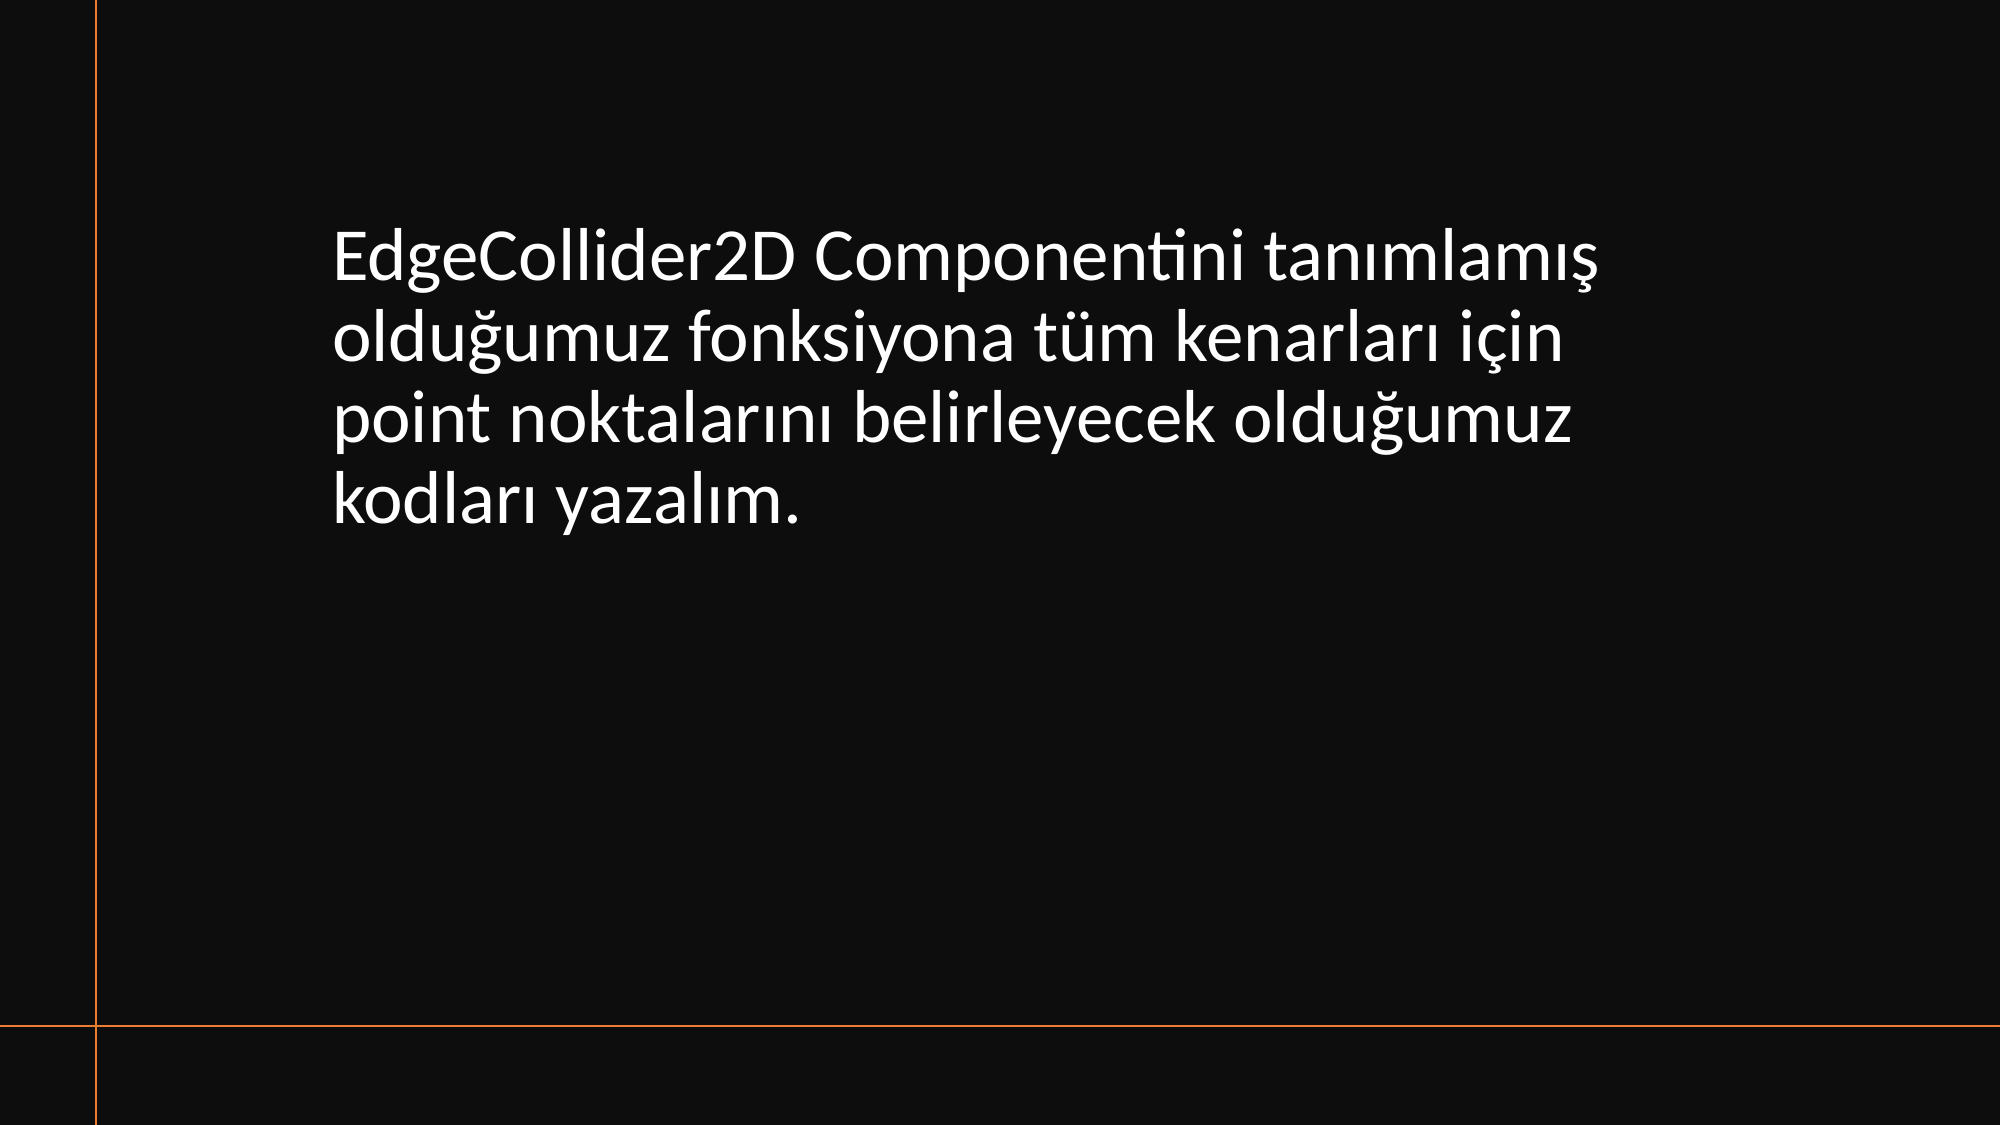

# EdgeCollider2D Componentini tanımlamış olduğumuz fonksiyona tüm kenarları için point noktalarını belirleyecek olduğumuz kodları yazalım.